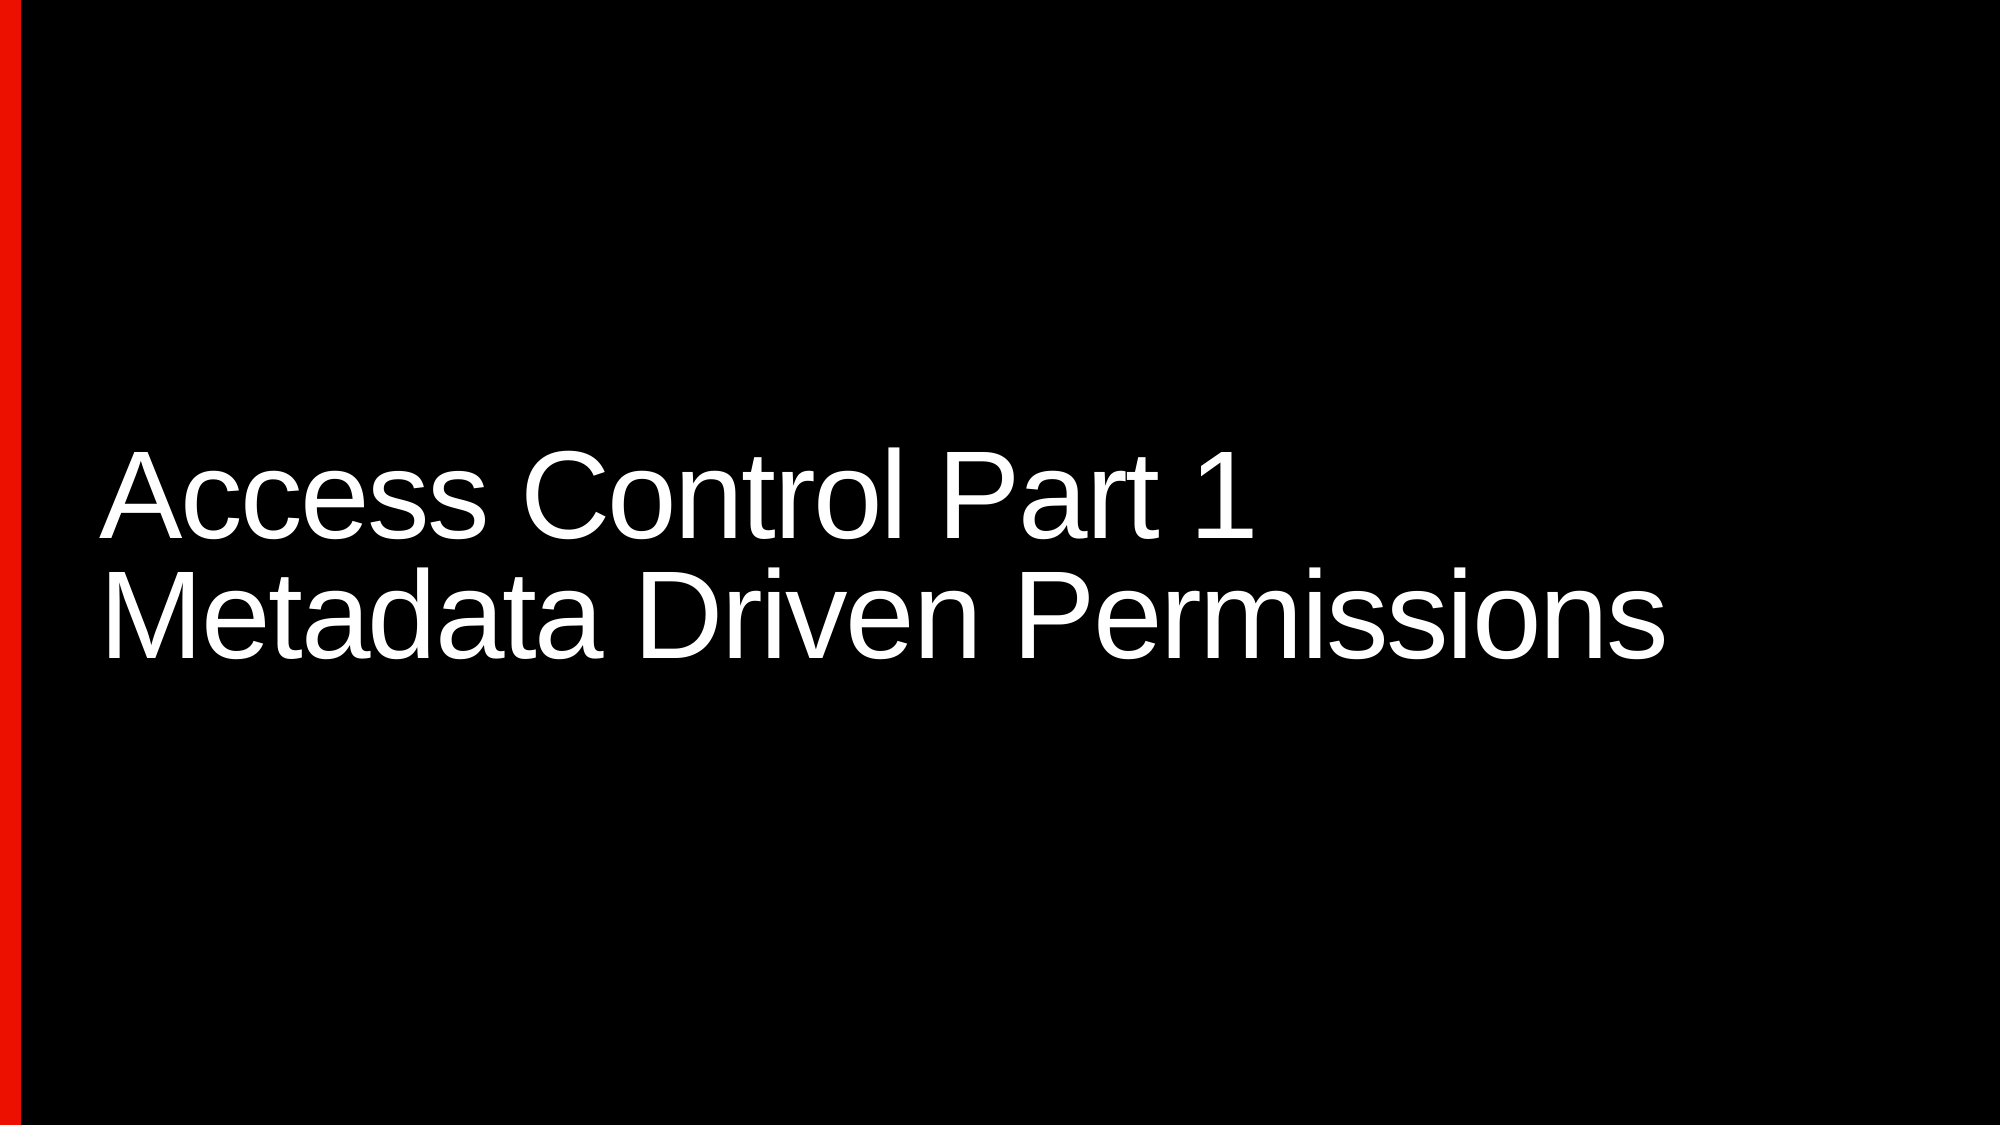

# Access Control Part 1 Metadata Driven Permissions